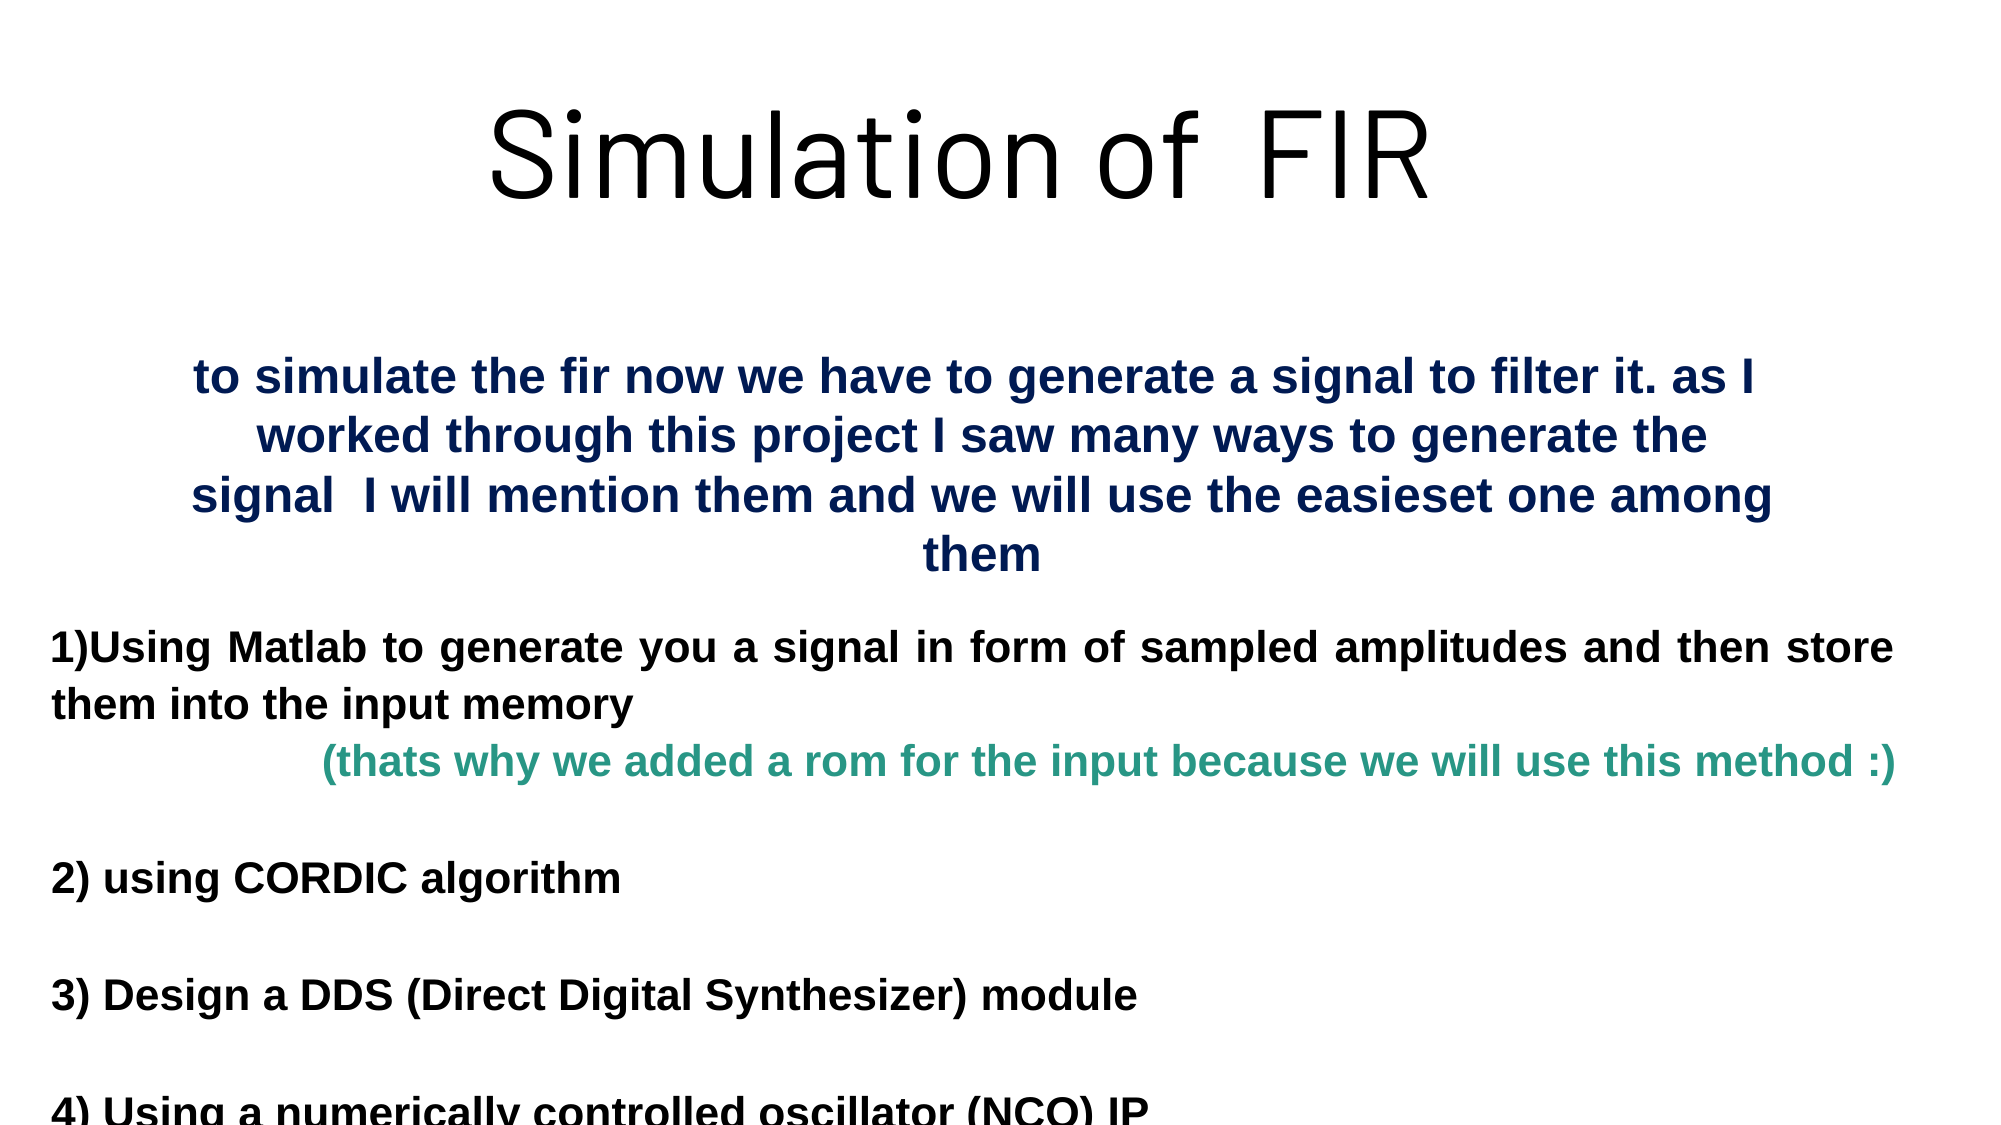

# Simulation of  FIR

to simulate the fir now we have to generate a signal to filter it. as I  worked through this project I saw many ways to generate the signal  I will mention them and we will use the easieset one among them
Using Matlab to generate you a signal in form of sampled amplitudes and then store  them into the input memory
(thats why we added a rom for the input because we will use this method :)

using CORDIC algorithm

Design a DDS (Direct Digital Synthesizer) module

Using a numerically controlled oscillator (NCO) IP